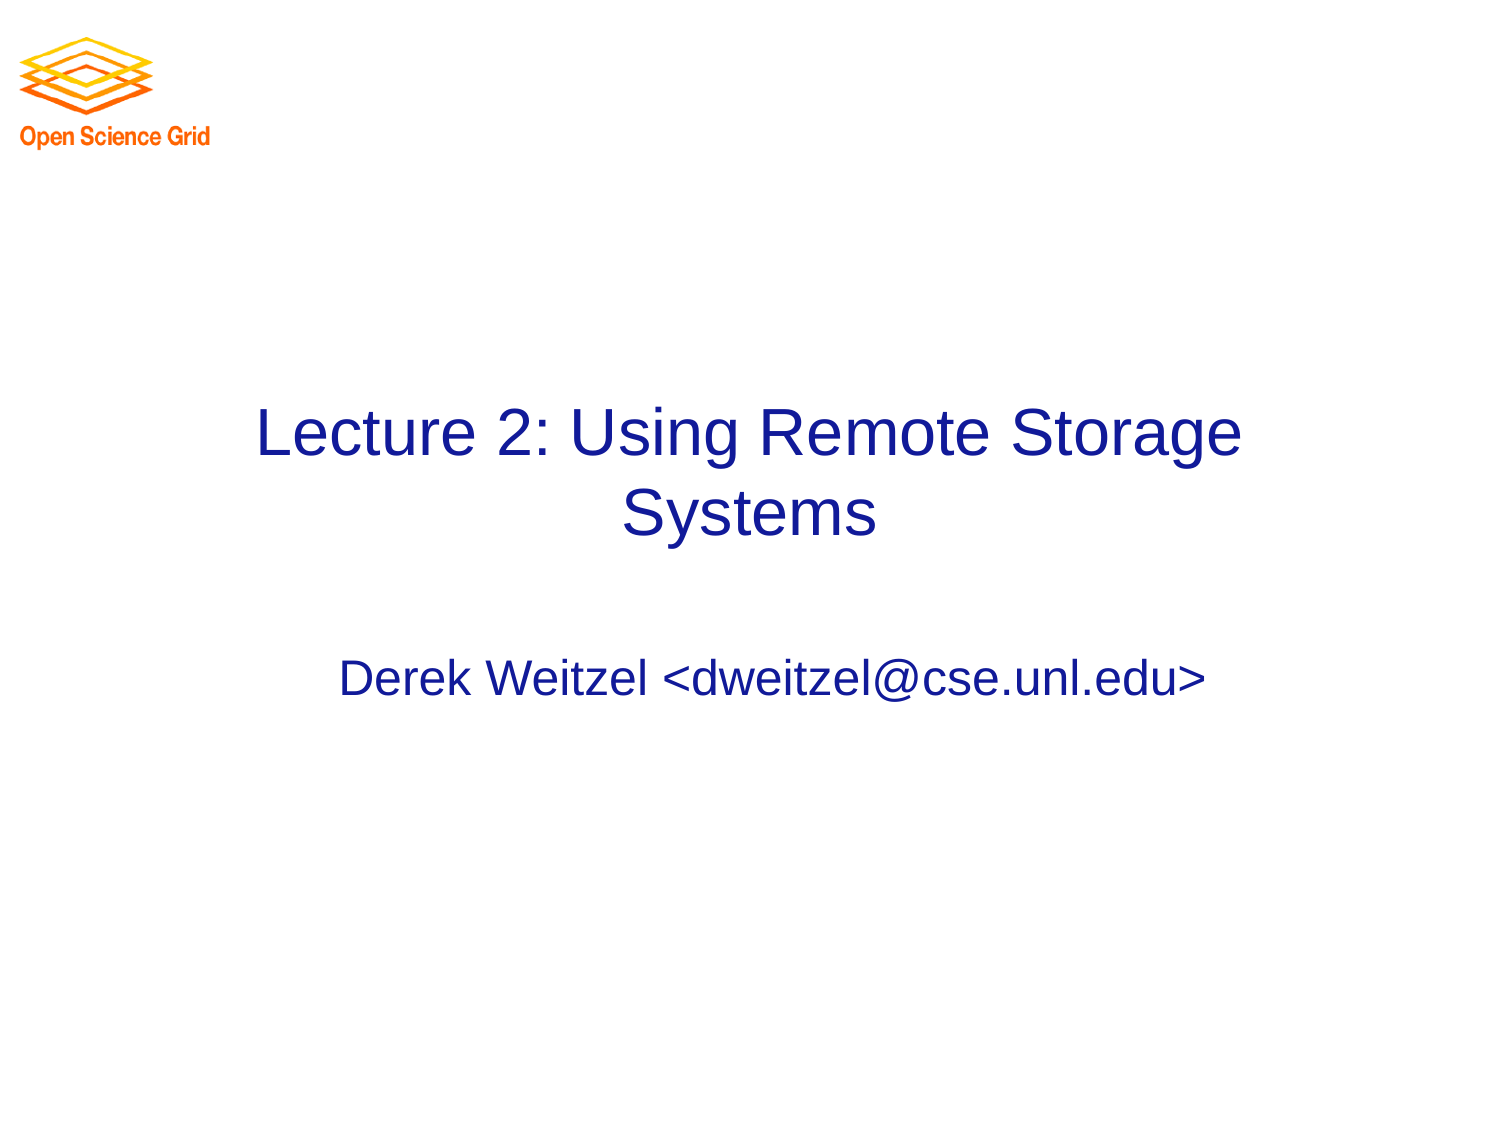

# Lecture 2: Using Remote Storage Systems
Derek Weitzel <dweitzel@cse.unl.edu>